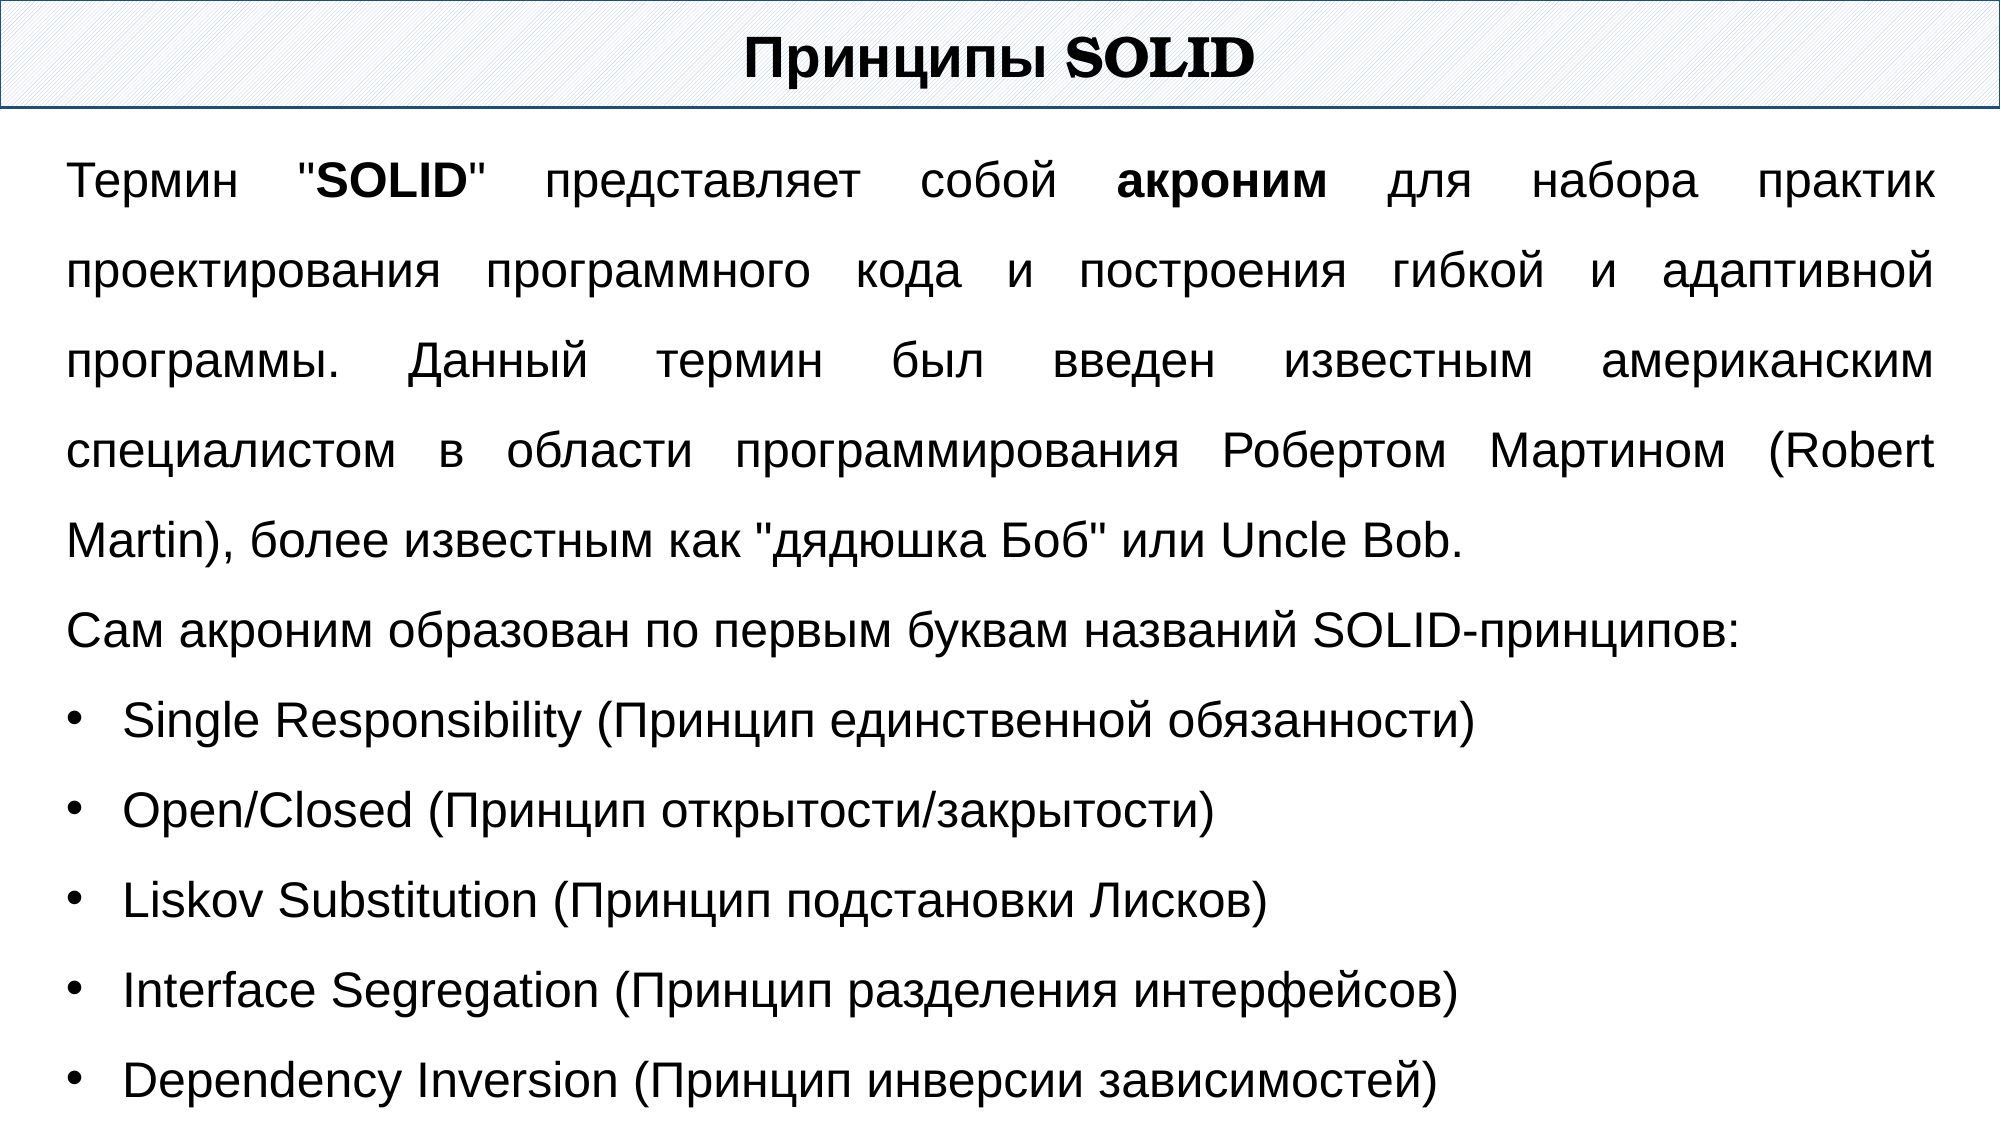

Принципы SOLID
Термин "SOLID" представляет собой акроним для набора практик проектирования программного кода и построения гибкой и адаптивной программы. Данный термин был введен известным американским специалистом в области программирования Робертом Мартином (Robert Martin), более известным как "дядюшка Боб" или Uncle Bob.
Сам акроним образован по первым буквам названий SOLID-принципов:
Single Responsibility (Принцип единственной обязанности)
Open/Closed (Принцип открытости/закрытости)
Liskov Substitution (Принцип подстановки Лисков)
Interface Segregation (Принцип разделения интерфейсов)
Dependency Inversion (Принцип инверсии зависимостей)